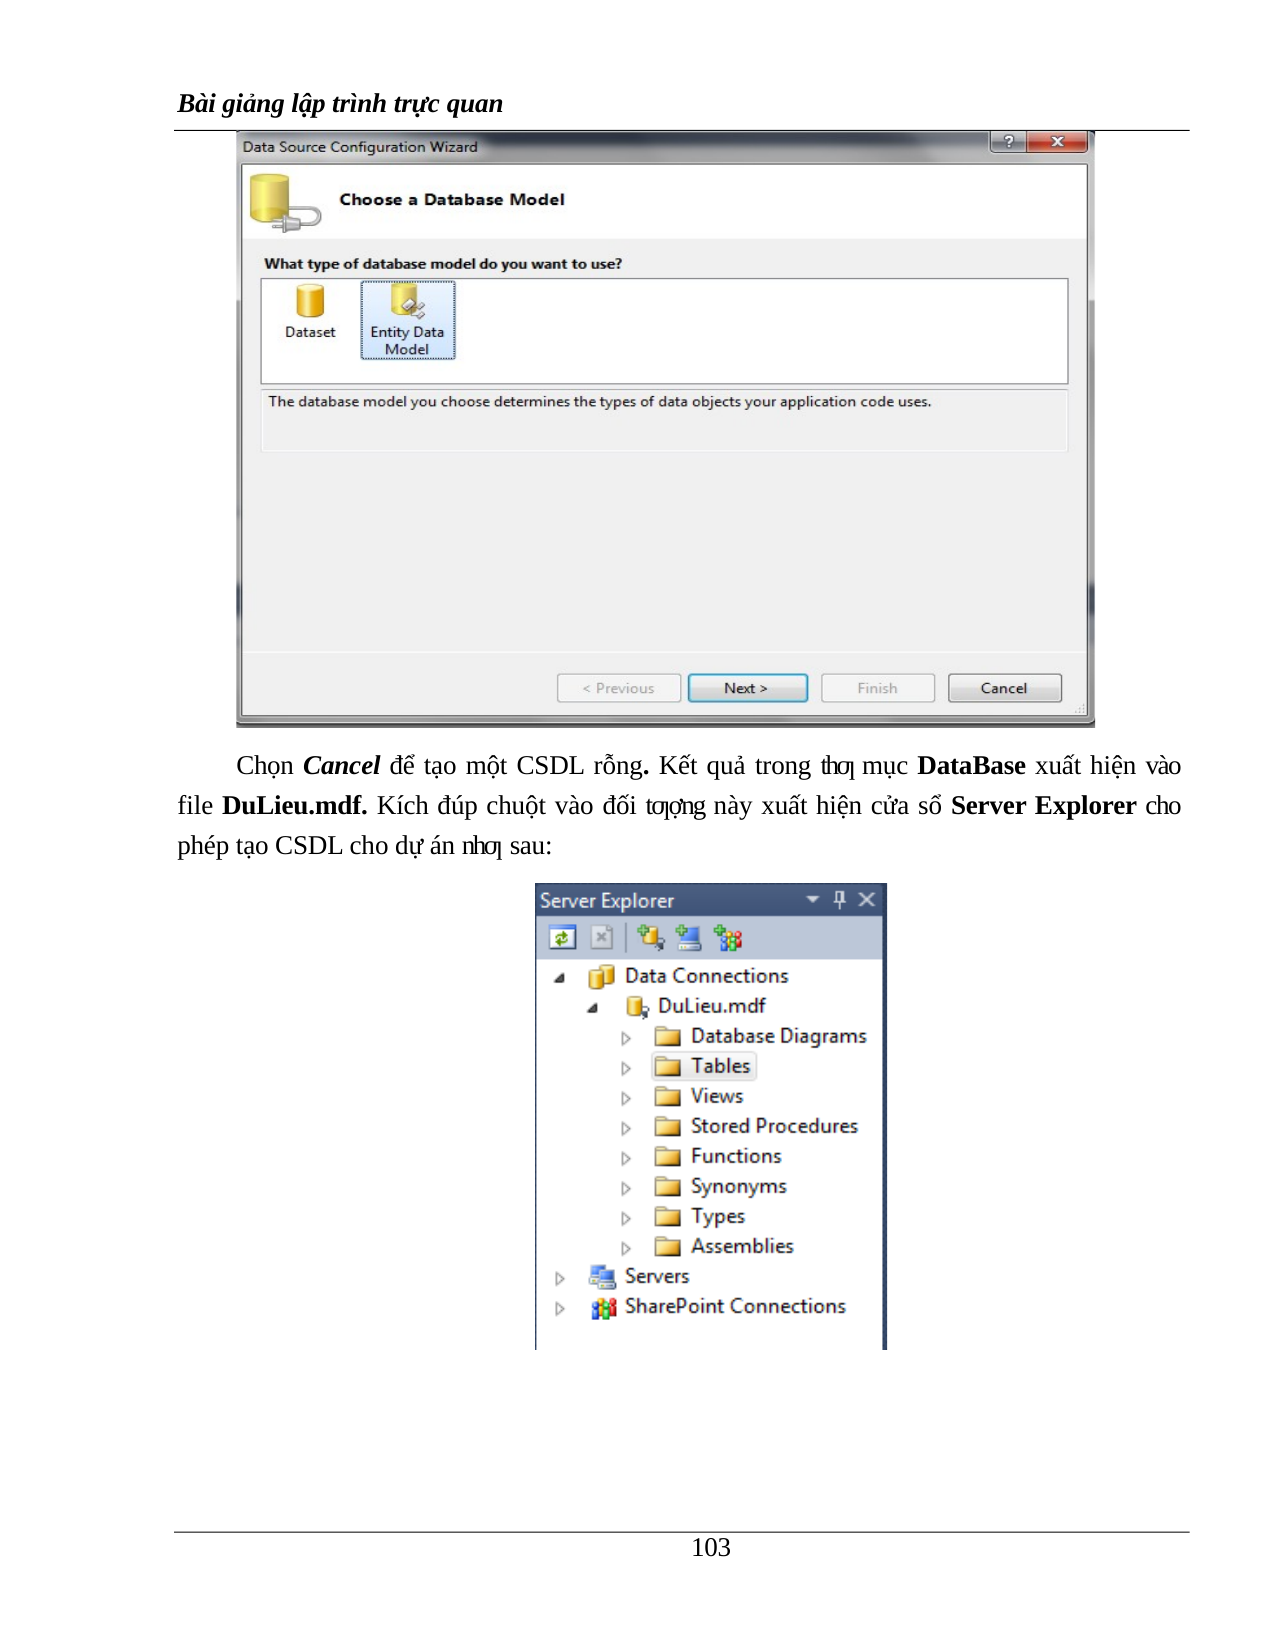

Bài giảng lập trình trực quan

Chọn Cancel để tạo một CSDL rỗng. Kết quả trong thƣ mục DataBase xuất hiện vào  file DuLieu.mdf. Kích đúp chuột vào đối tƣợng này xuất hiện cửa sổ Server Explorer cho  phép tạo CSDL cho dự án nhƣ sau:

103